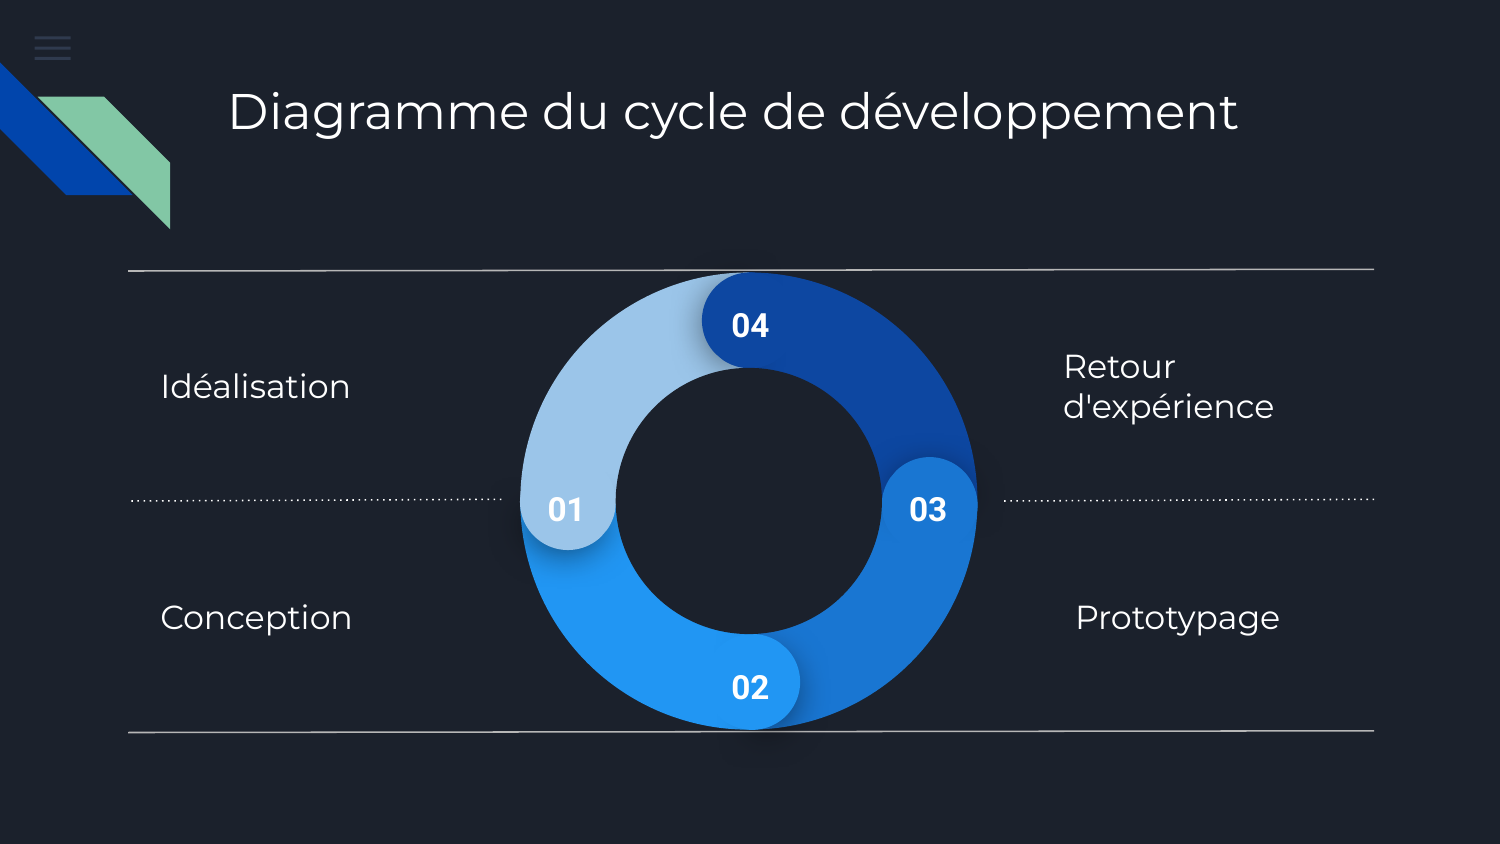

# Diagramme du cycle de développement

04
Idéalisation
Retour d'expérience

01
03
Conception
Prototypage

02